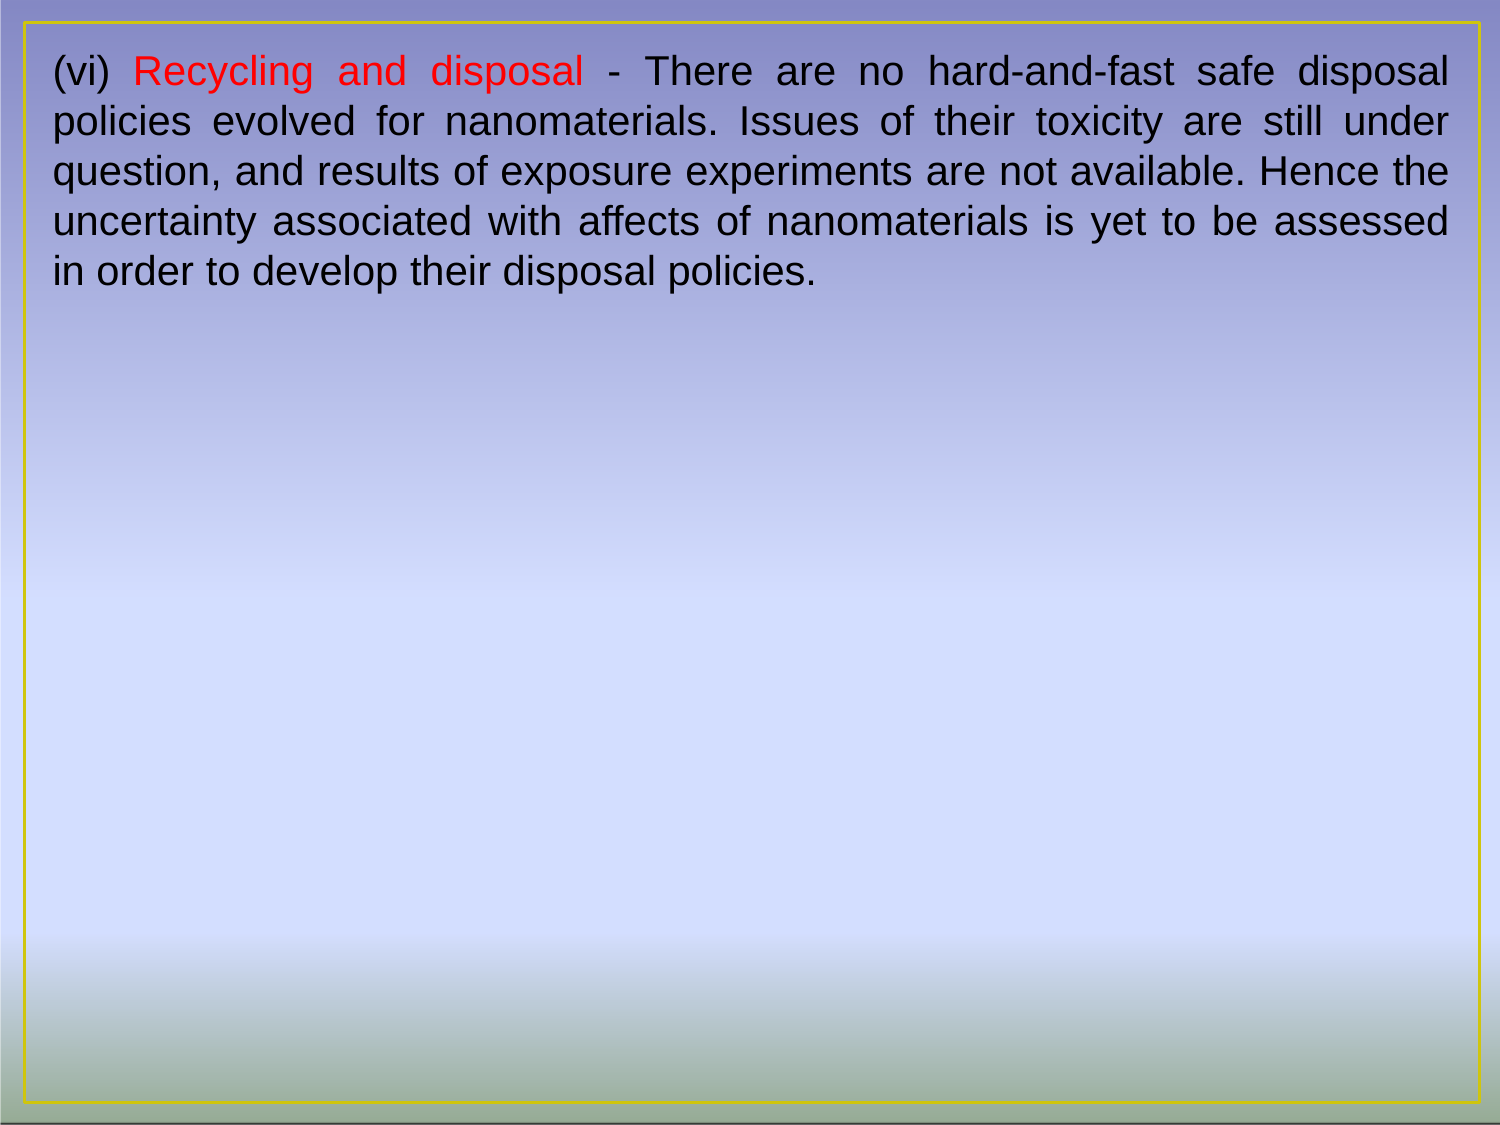

# (vi) Recycling  and  disposal  -  There are no  hard-and-fast safe disposal policies evolved for nanomaterials. Issues of their toxicity are still under question, and results of exposure experiments are not available. Hence the uncertainty associated with affects of nanomaterials is yet to be assessed in order to develop their disposal policies.